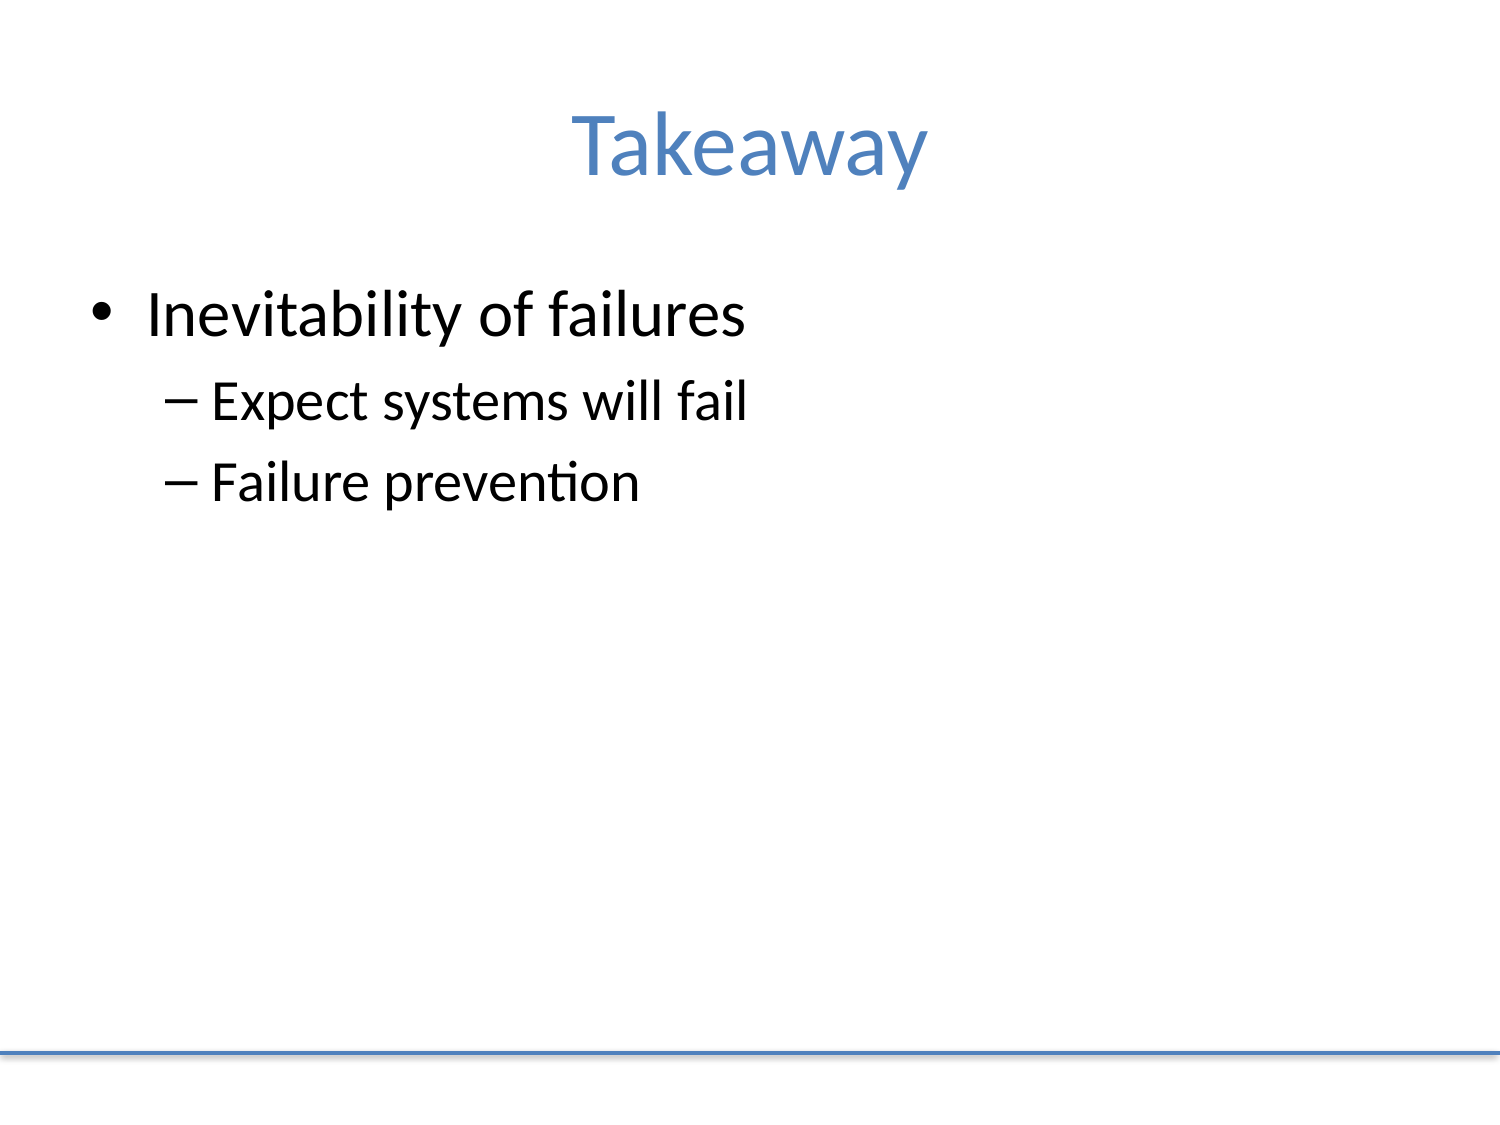

# Takeaway
Inevitability of failures
Expect systems will fail
Failure prevention